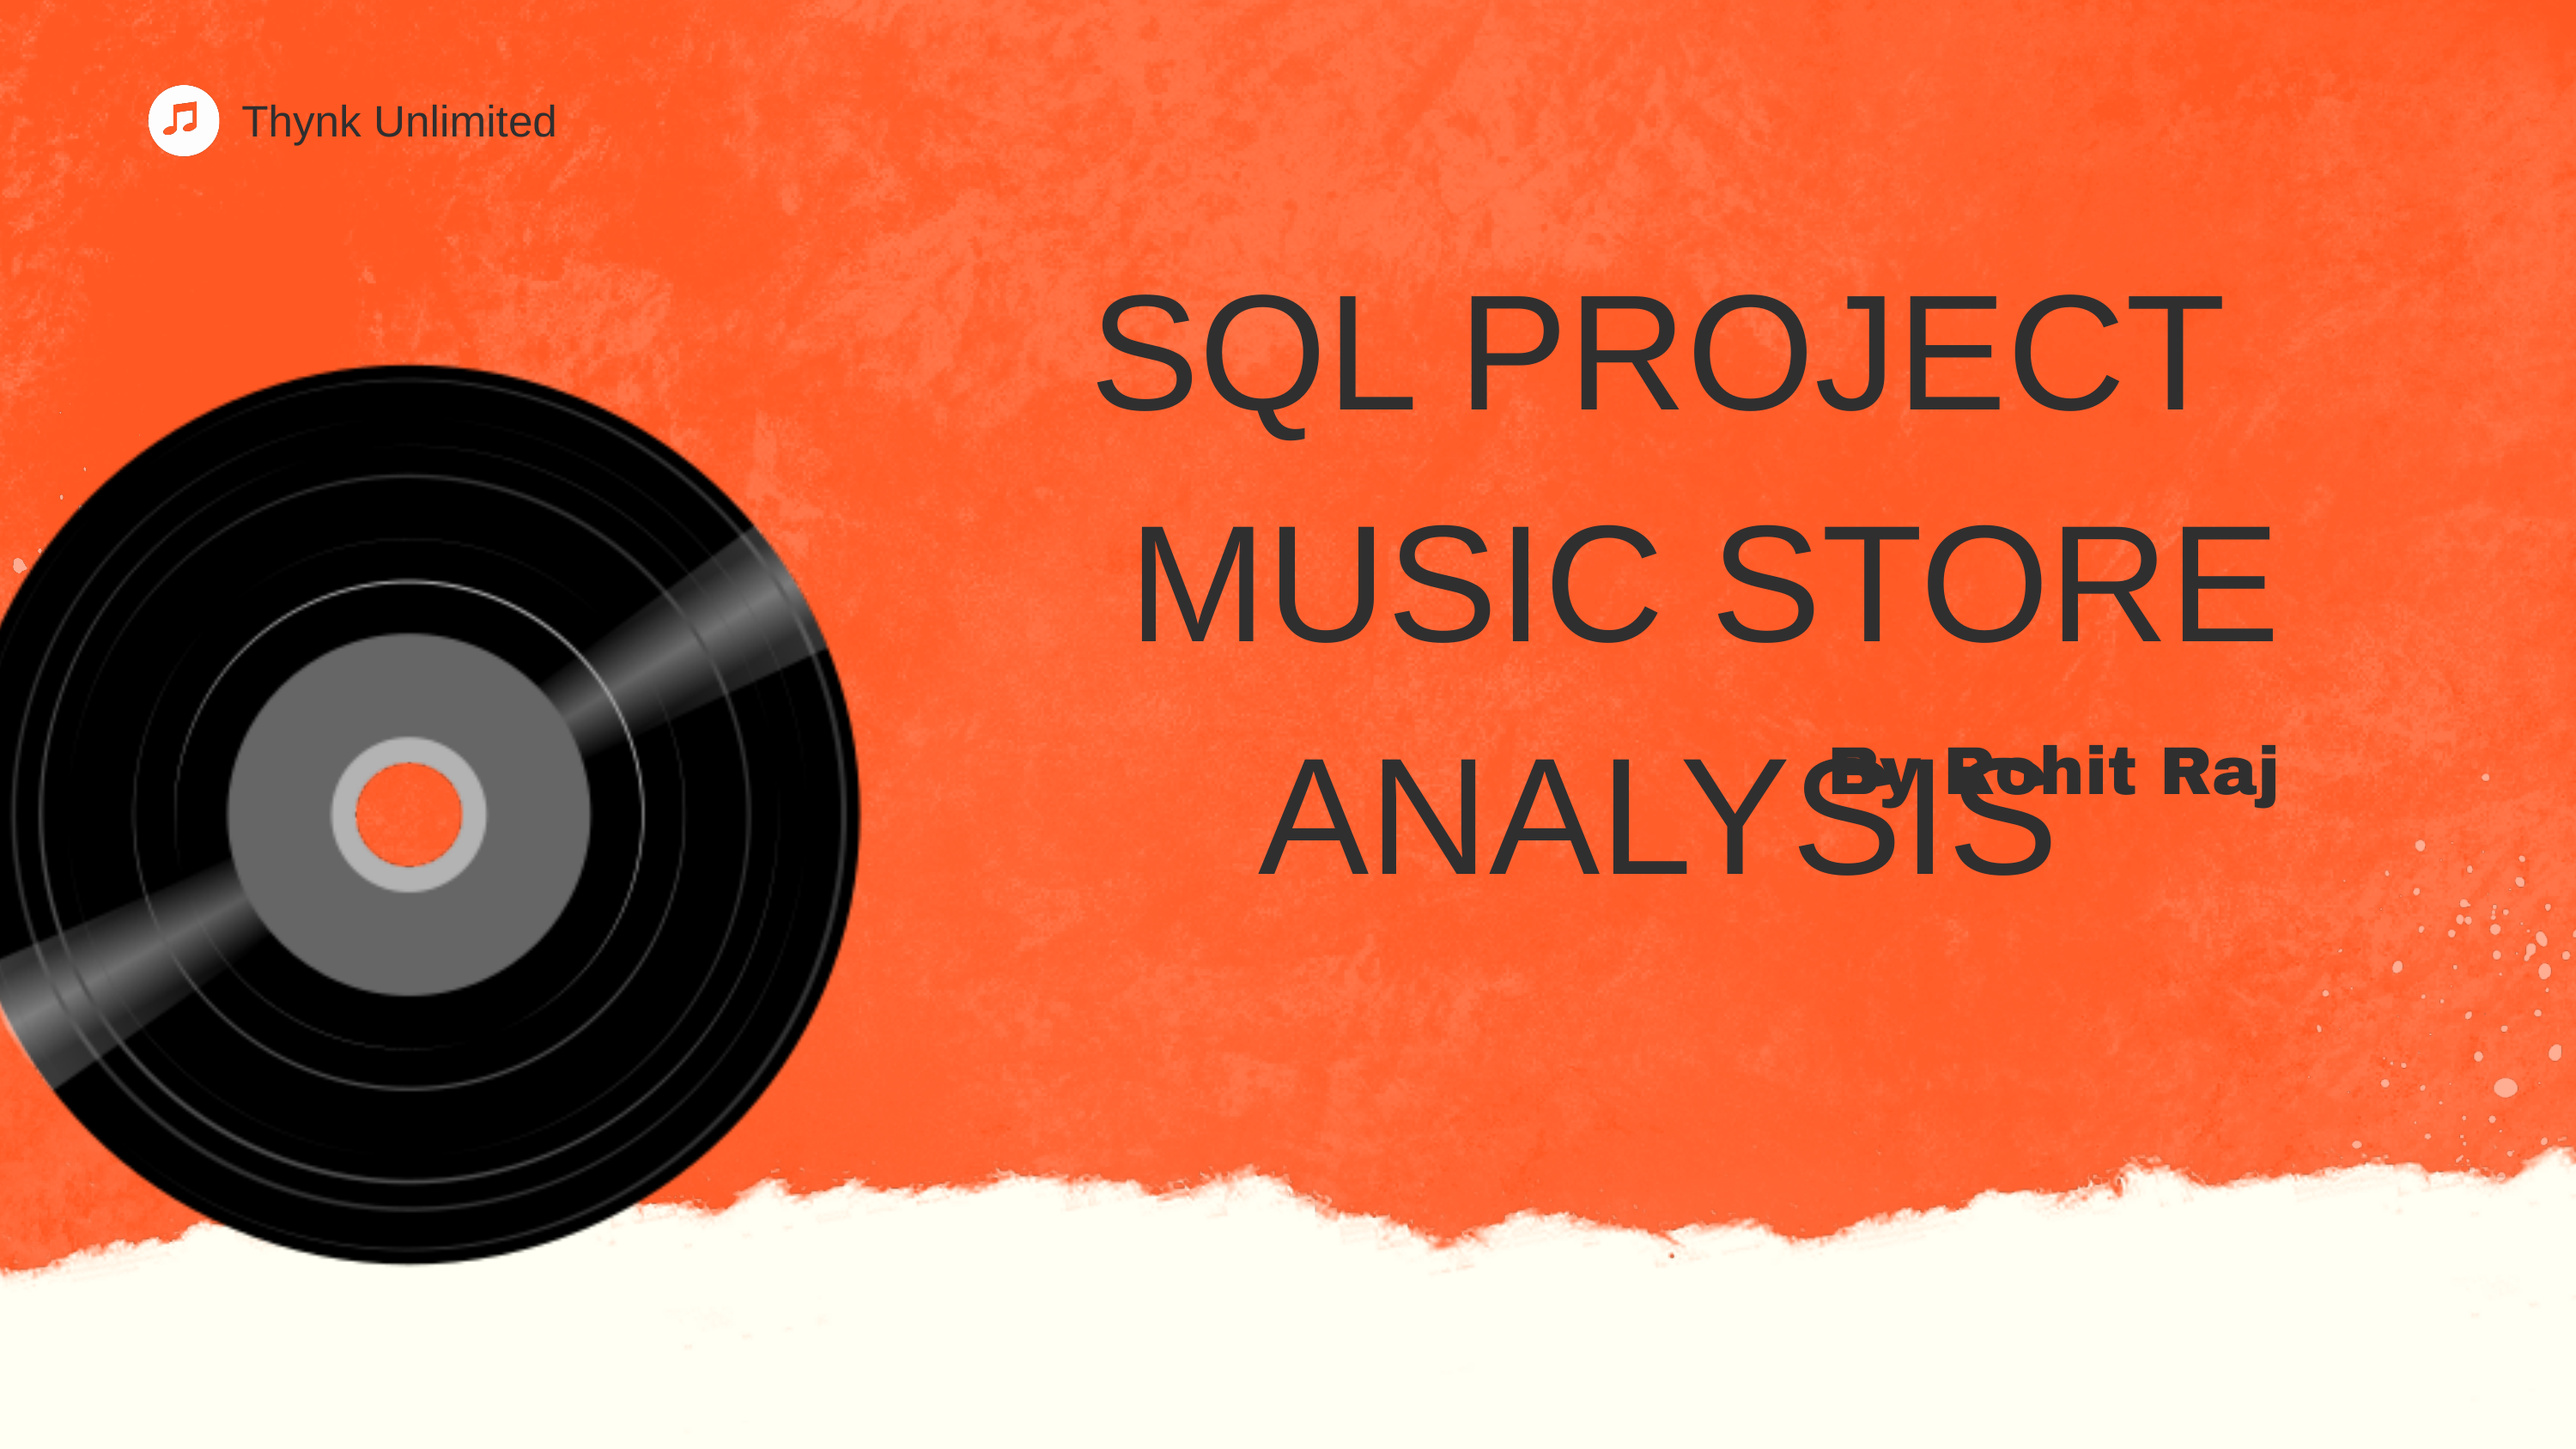

Thynk Unlimited
SQL PROJECT
  MUSIC STORE ANALYSIS

By Rohit Raj